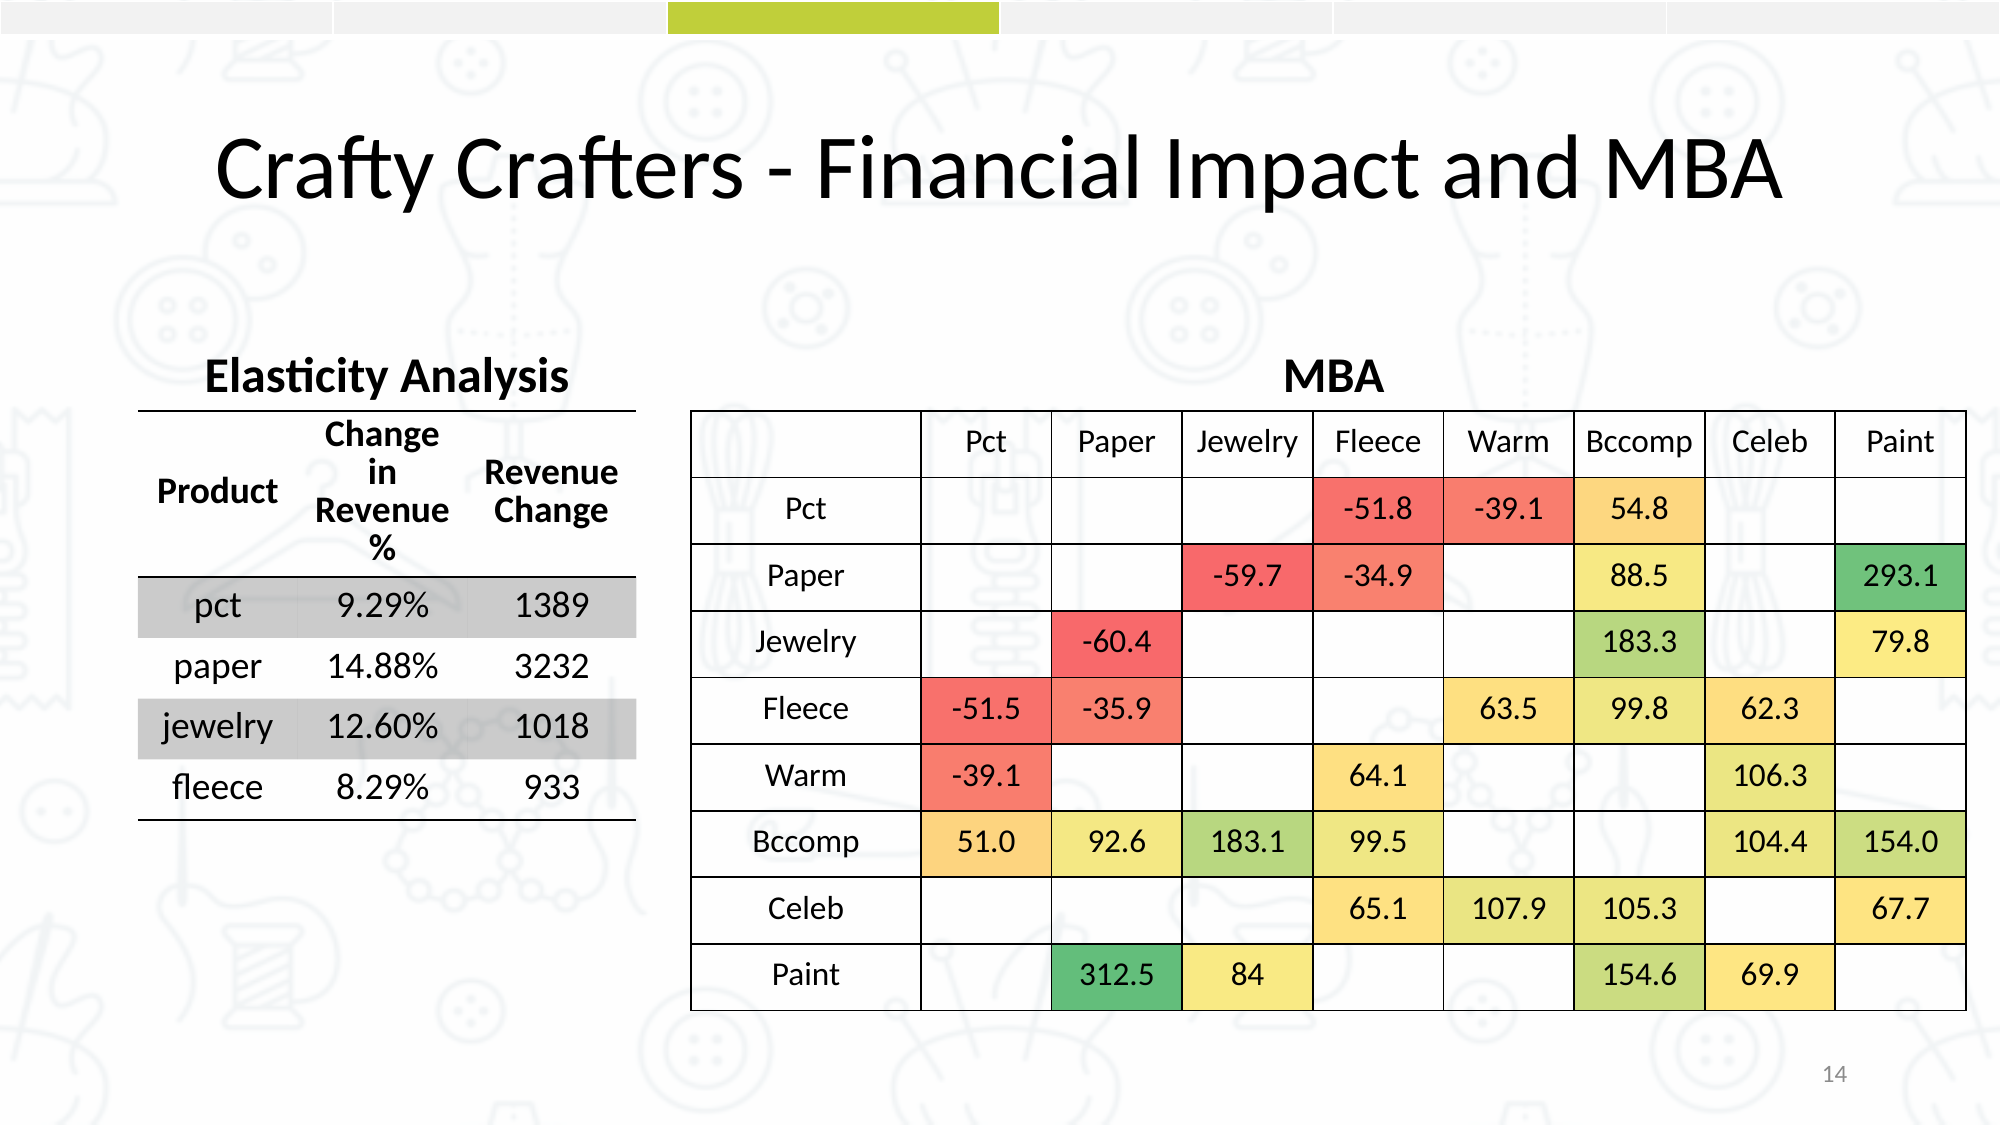

|  |  |  |  |  |  |
| --- | --- | --- | --- | --- | --- |
# Crafty Crafters - Financial Impact and MBA
Elasticity Analysis
MBA
| Product | Change in Revenue % | Revenue Change |
| --- | --- | --- |
| pct | 9.29% | 1389 |
| paper | 14.88% | 3232 |
| jewelry | 12.60% | 1018 |
| fleece | 8.29% | 933 |
|  | Pct | Paper | Jewelry | Fleece | Warm | Bccomp | Celeb | Paint |
| --- | --- | --- | --- | --- | --- | --- | --- | --- |
| Pct |  |  |  | -51.8 | -39.1 | 54.8 |  |  |
| Paper |  |  | -59.7 | -34.9 |  | 88.5 |  | 293.1 |
| Jewelry |  | -60.4 |  |  |  | 183.3 |  | 79.8 |
| Fleece | -51.5 | -35.9 |  |  | 63.5 | 99.8 | 62.3 |  |
| Warm | -39.1 |  |  | 64.1 |  |  | 106.3 |  |
| Bccomp | 51.0 | 92.6 | 183.1 | 99.5 |  |  | 104.4 | 154.0 |
| Celeb |  |  |  | 65.1 | 107.9 | 105.3 |  | 67.7 |
| Paint |  | 312.5 | 84 |  |  | 154.6 | 69.9 |  |
14